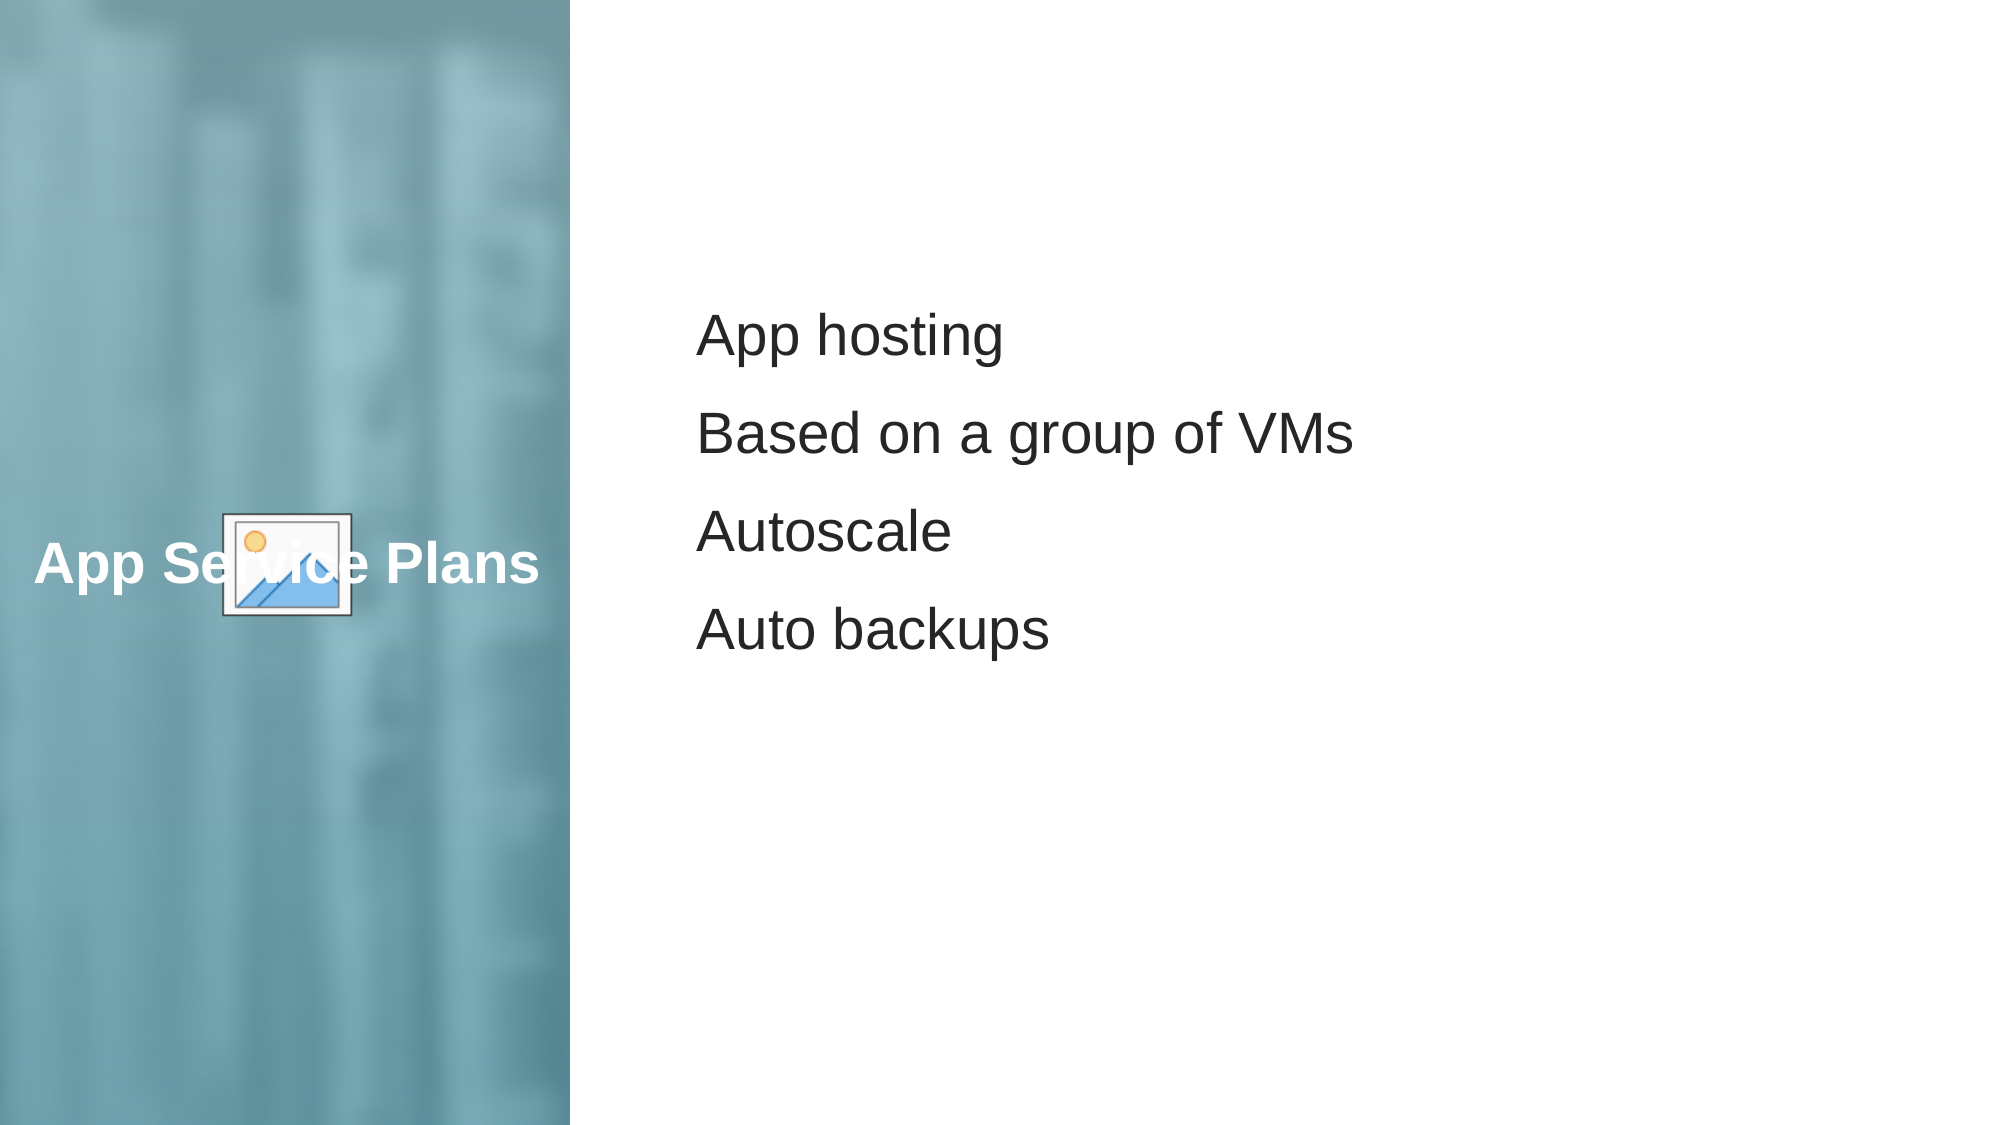

App hosting
Based on a group of VMs
Autoscale
Auto backups

App Service Plans